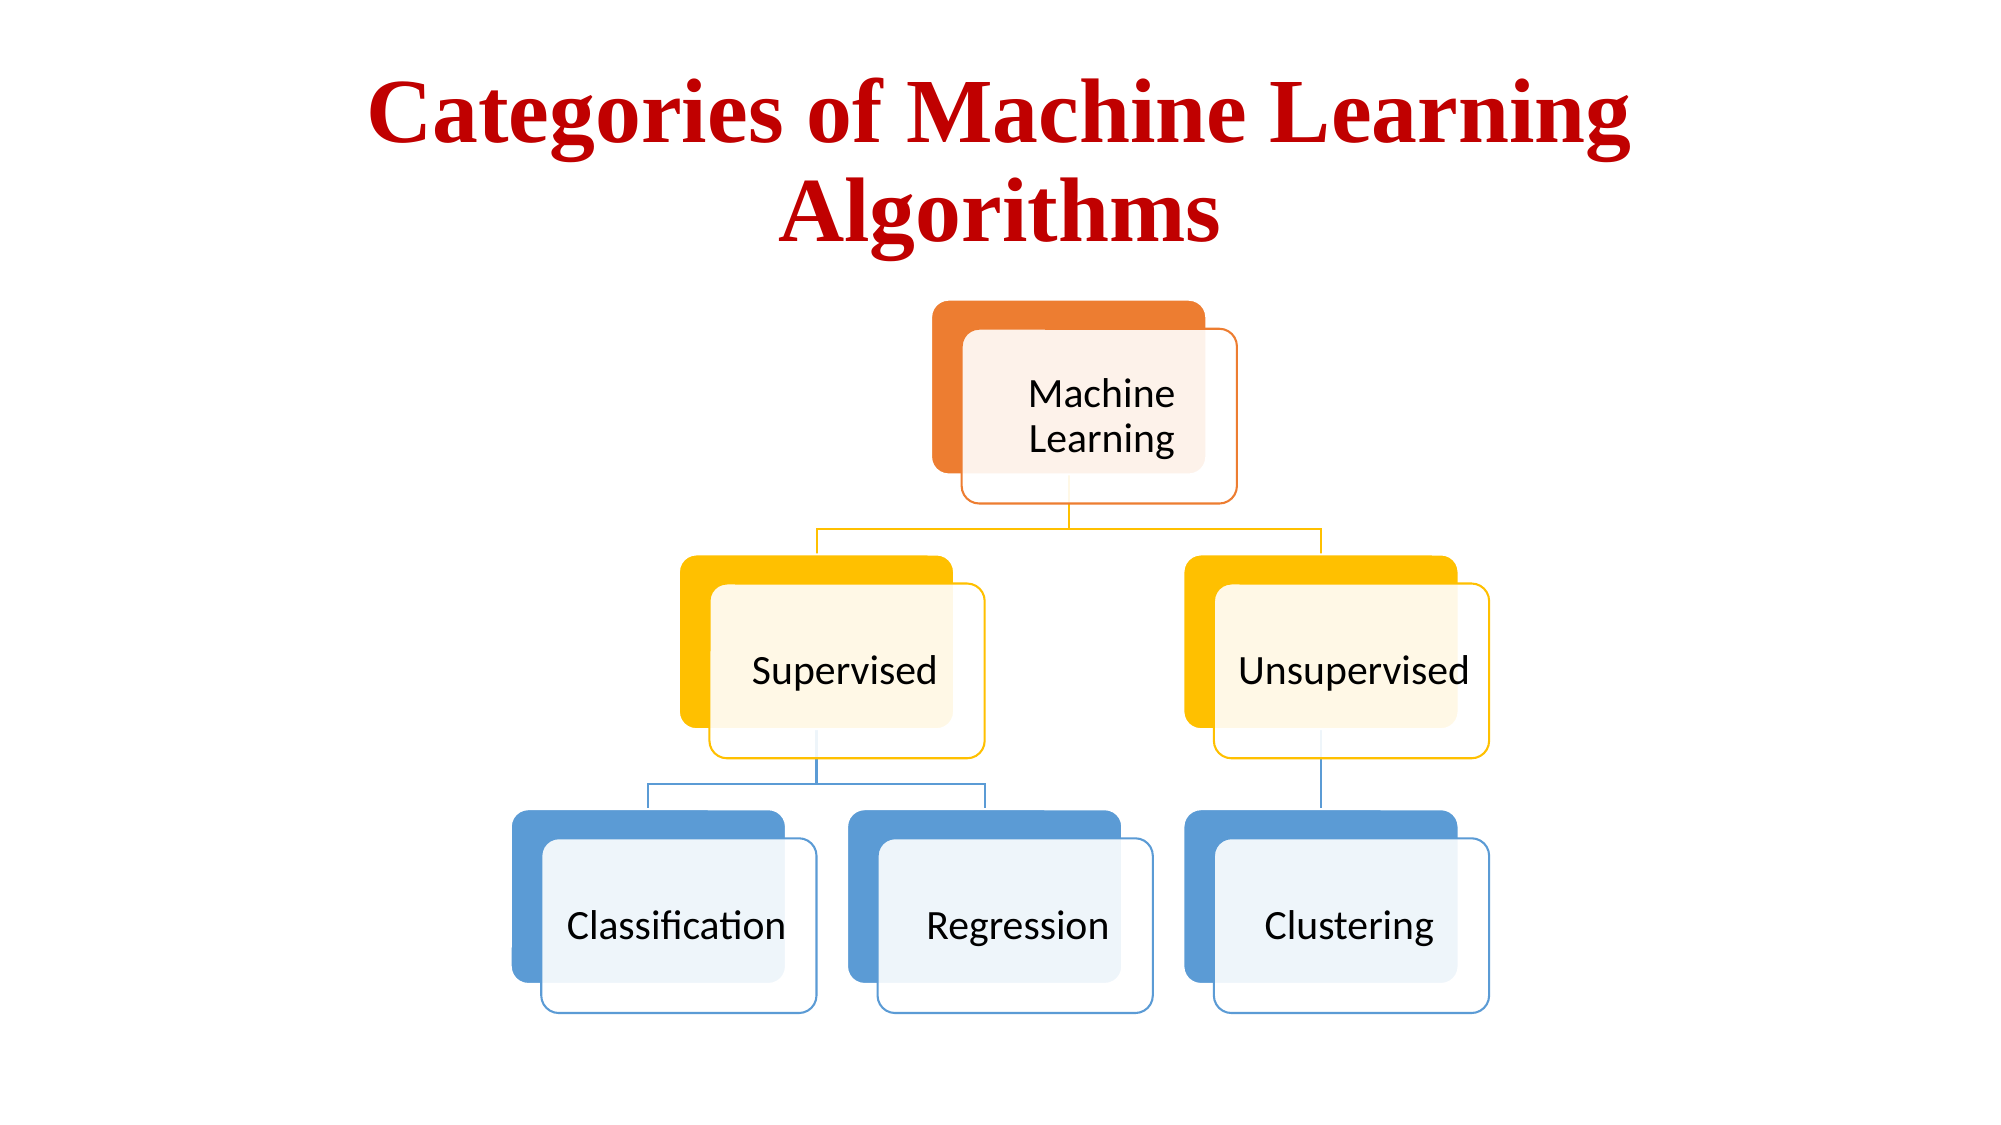

# Categories of Machine Learning Algorithms
Machine Learning
Supervised
Classification
Regression
Unsupervised
Clustering